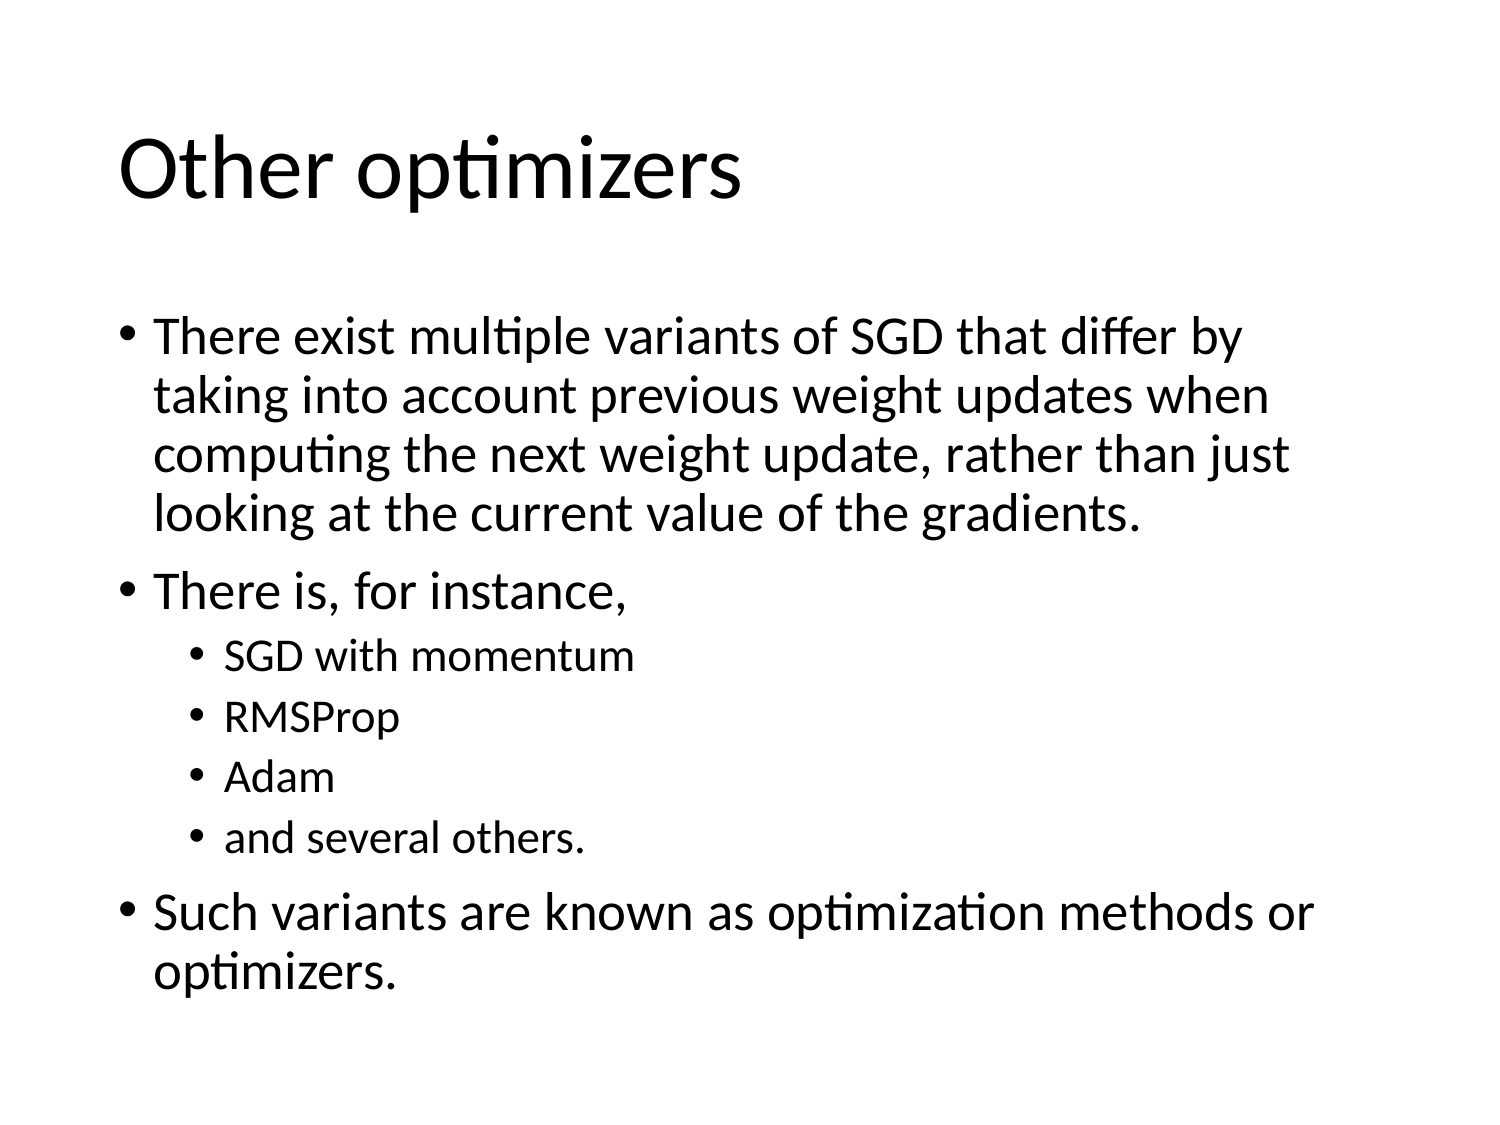

# Other optimizers
There exist multiple variants of SGD that differ by taking into account previous weight updates when computing the next weight update, rather than just looking at the current value of the gradients.
There is, for instance,
SGD with momentum
RMSProp
Adam
and several others.
Such variants are known as optimization methods or optimizers.